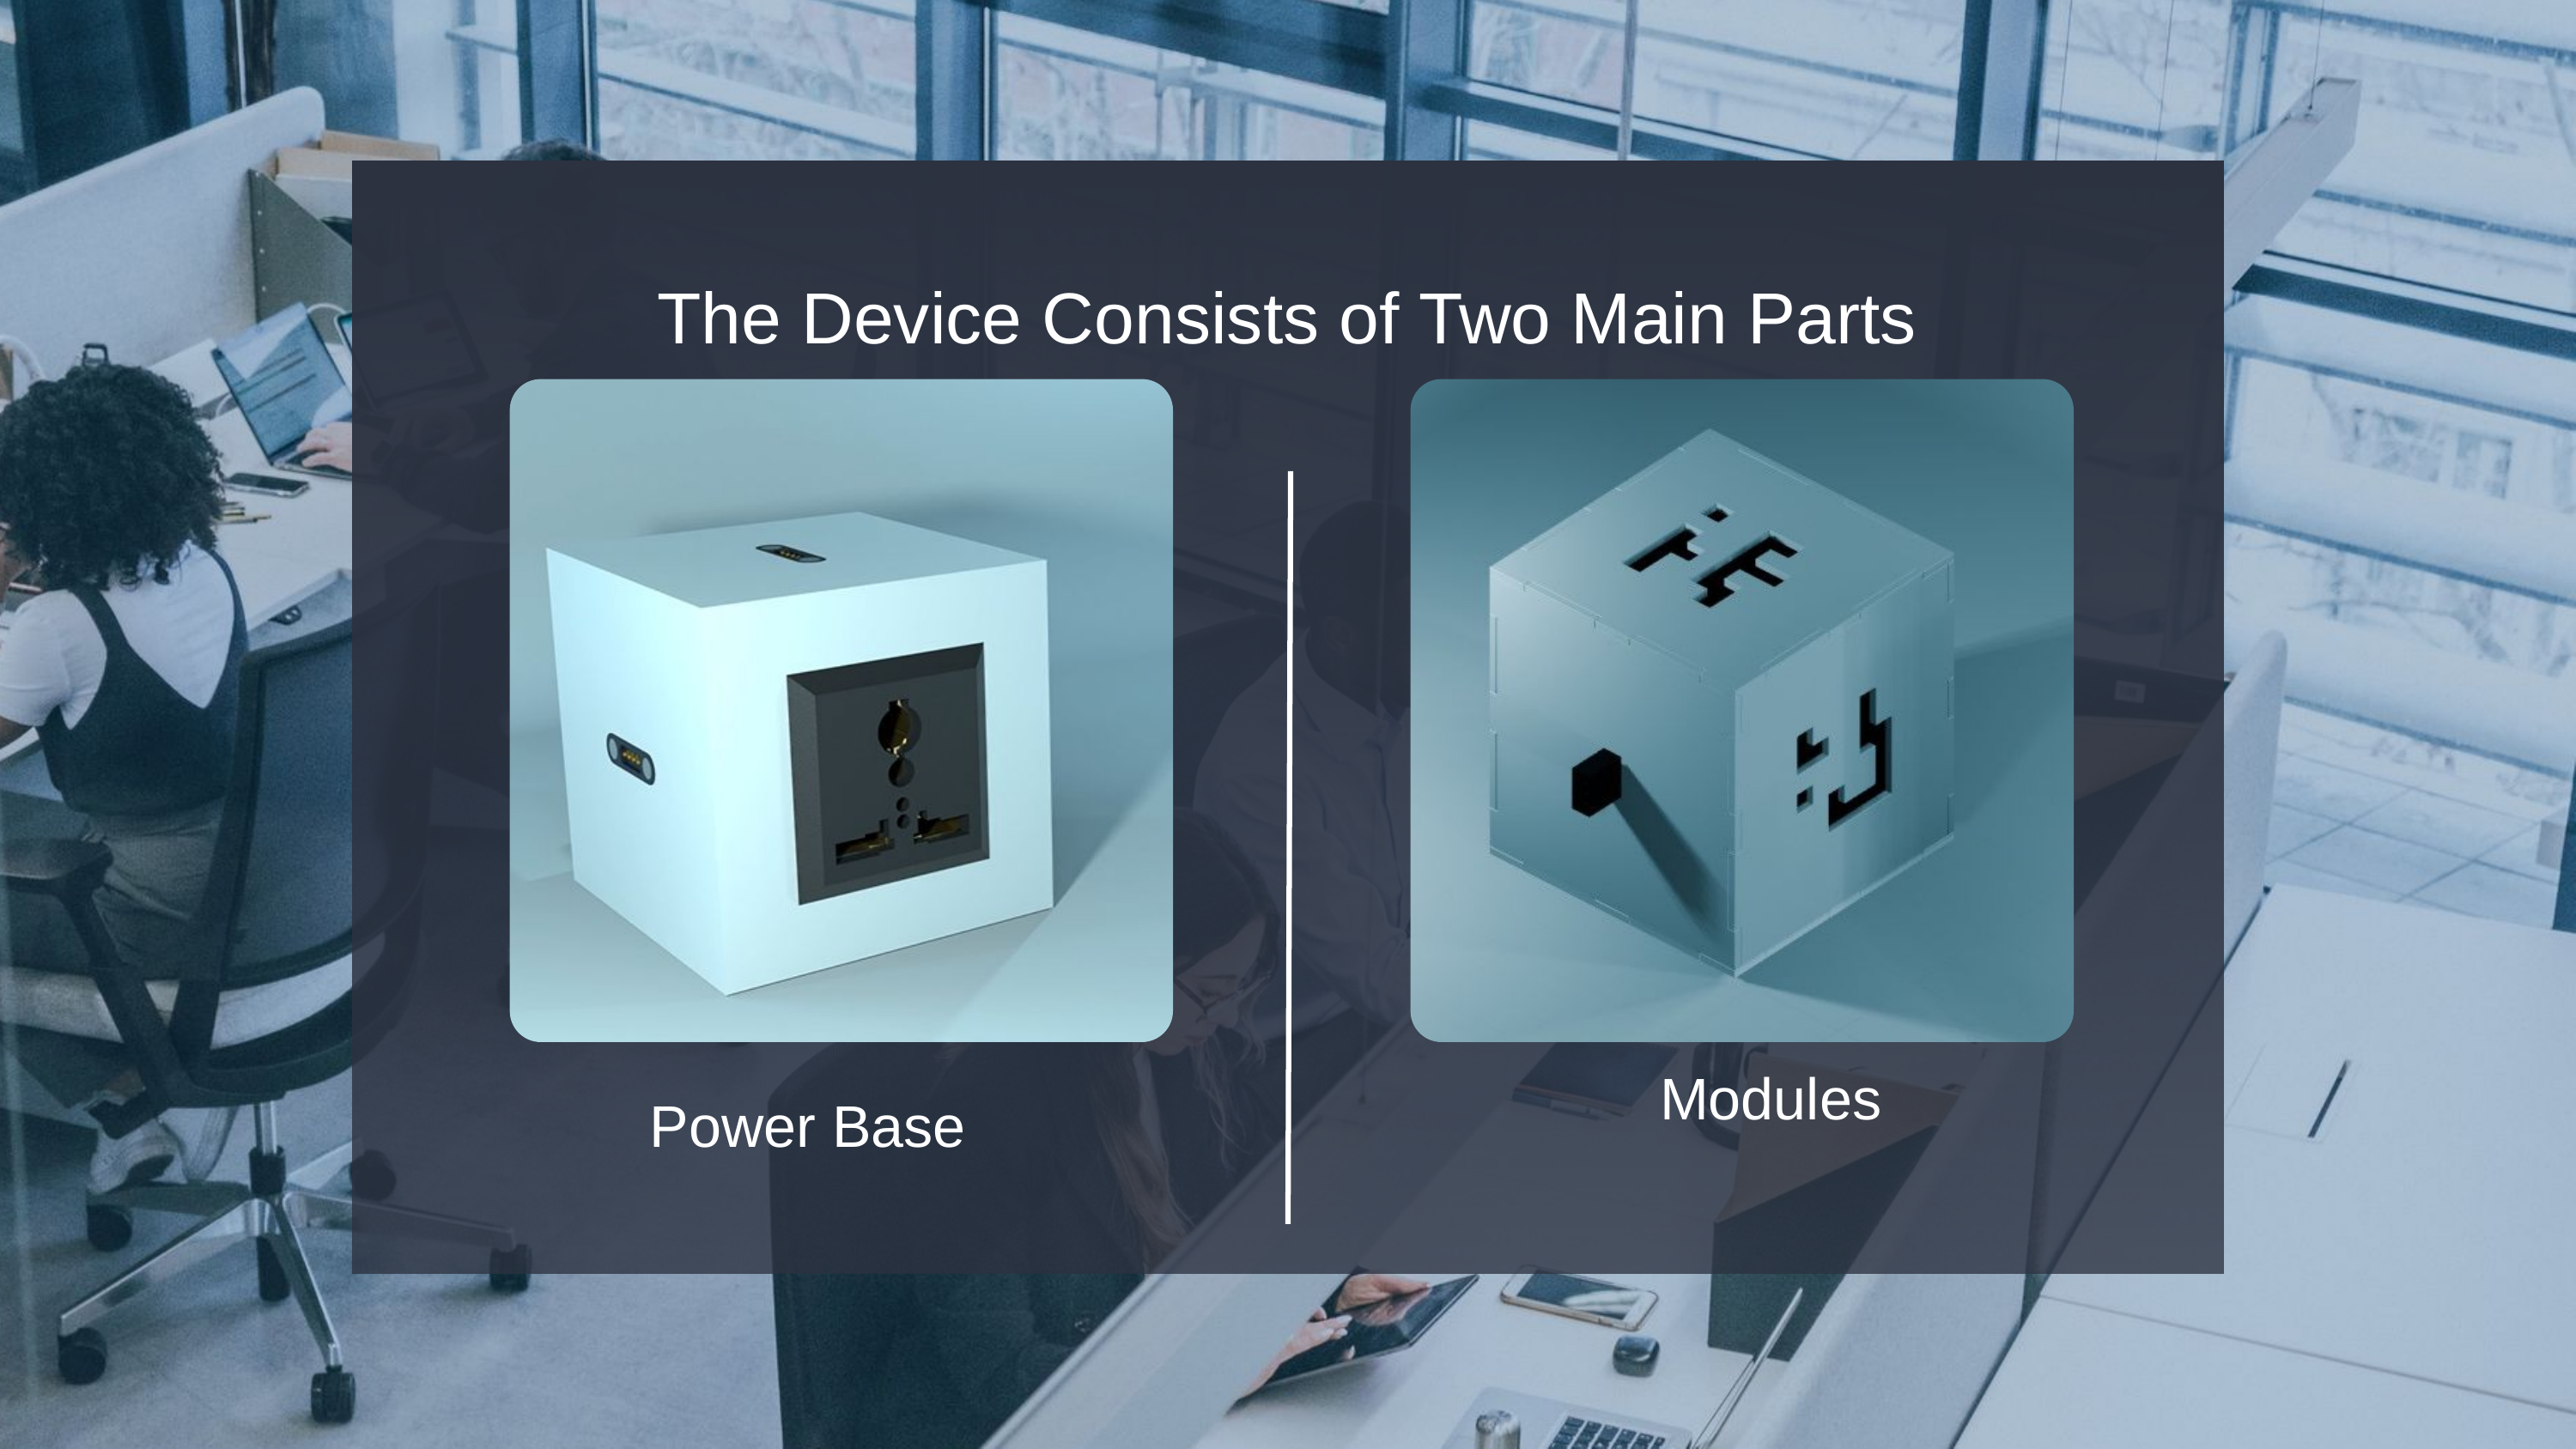

The Device Consists of Two Main Parts

Modules
Power Base